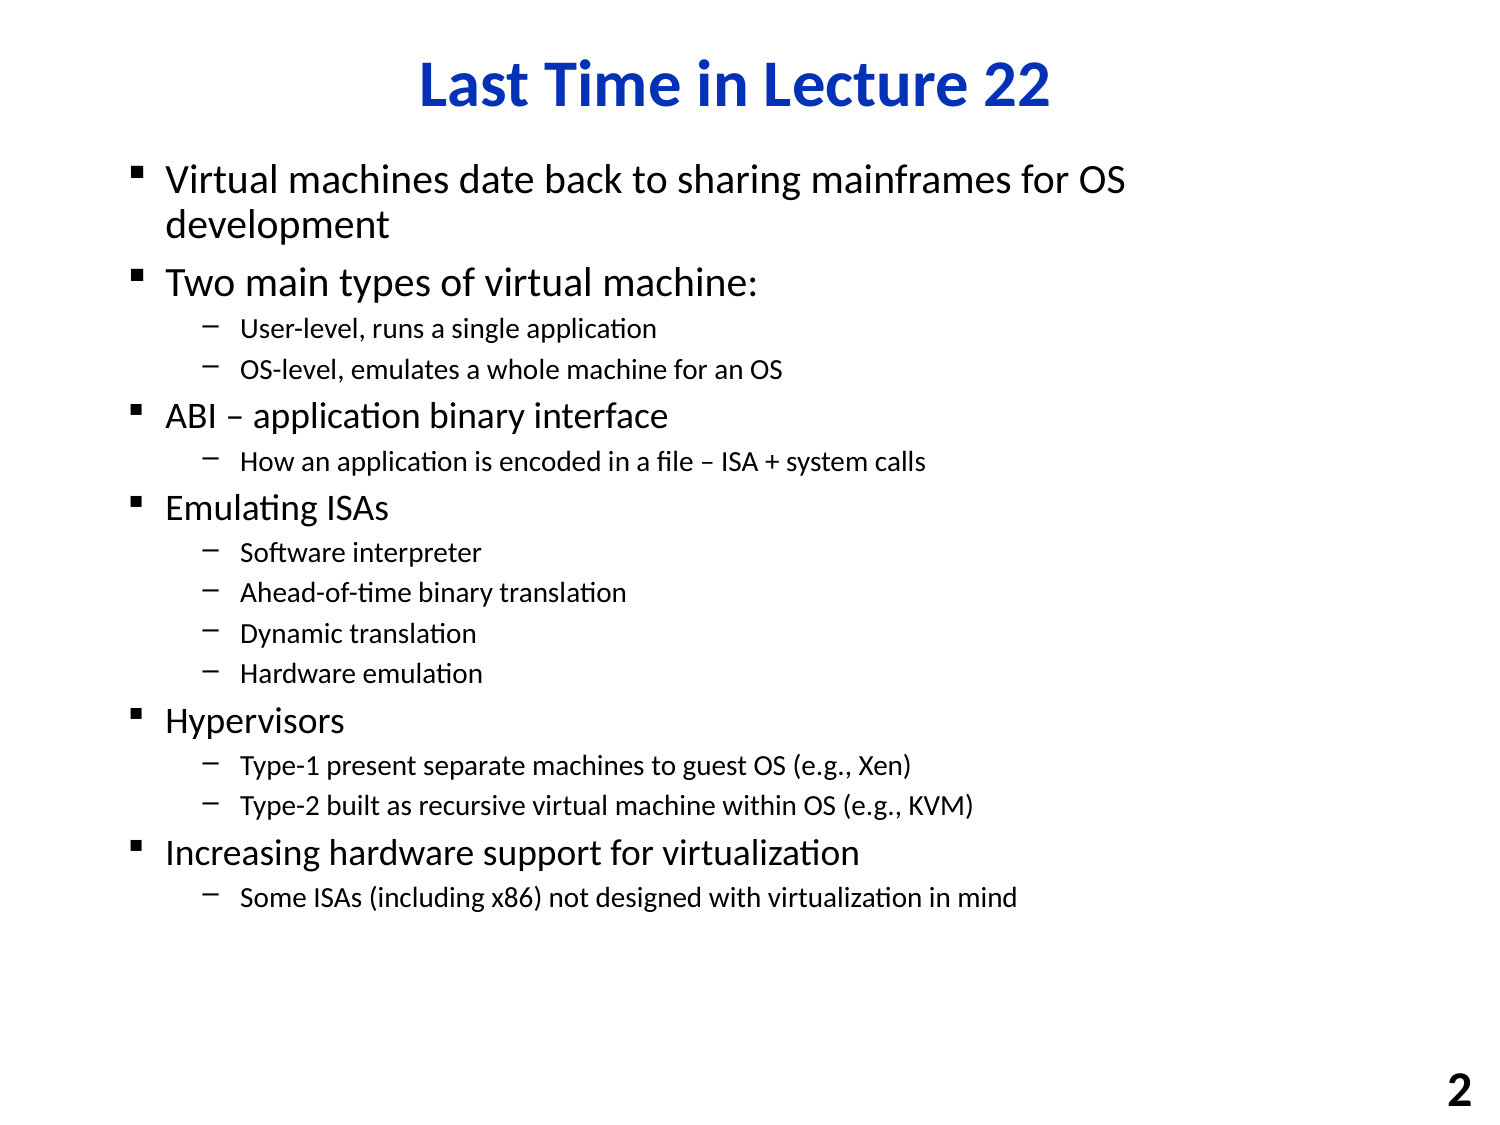

# Last Time in Lecture 22
Virtual machines date back to sharing mainframes for OS development
Two main types of virtual machine:
User-level, runs a single application
OS-level, emulates a whole machine for an OS
ABI – application binary interface
How an application is encoded in a file – ISA + system calls
Emulating ISAs
Software interpreter
Ahead-of-time binary translation
Dynamic translation
Hardware emulation
Hypervisors
Type-1 present separate machines to guest OS (e.g., Xen)
Type-2 built as recursive virtual machine within OS (e.g., KVM)
Increasing hardware support for virtualization
Some ISAs (including x86) not designed with virtualization in mind

2